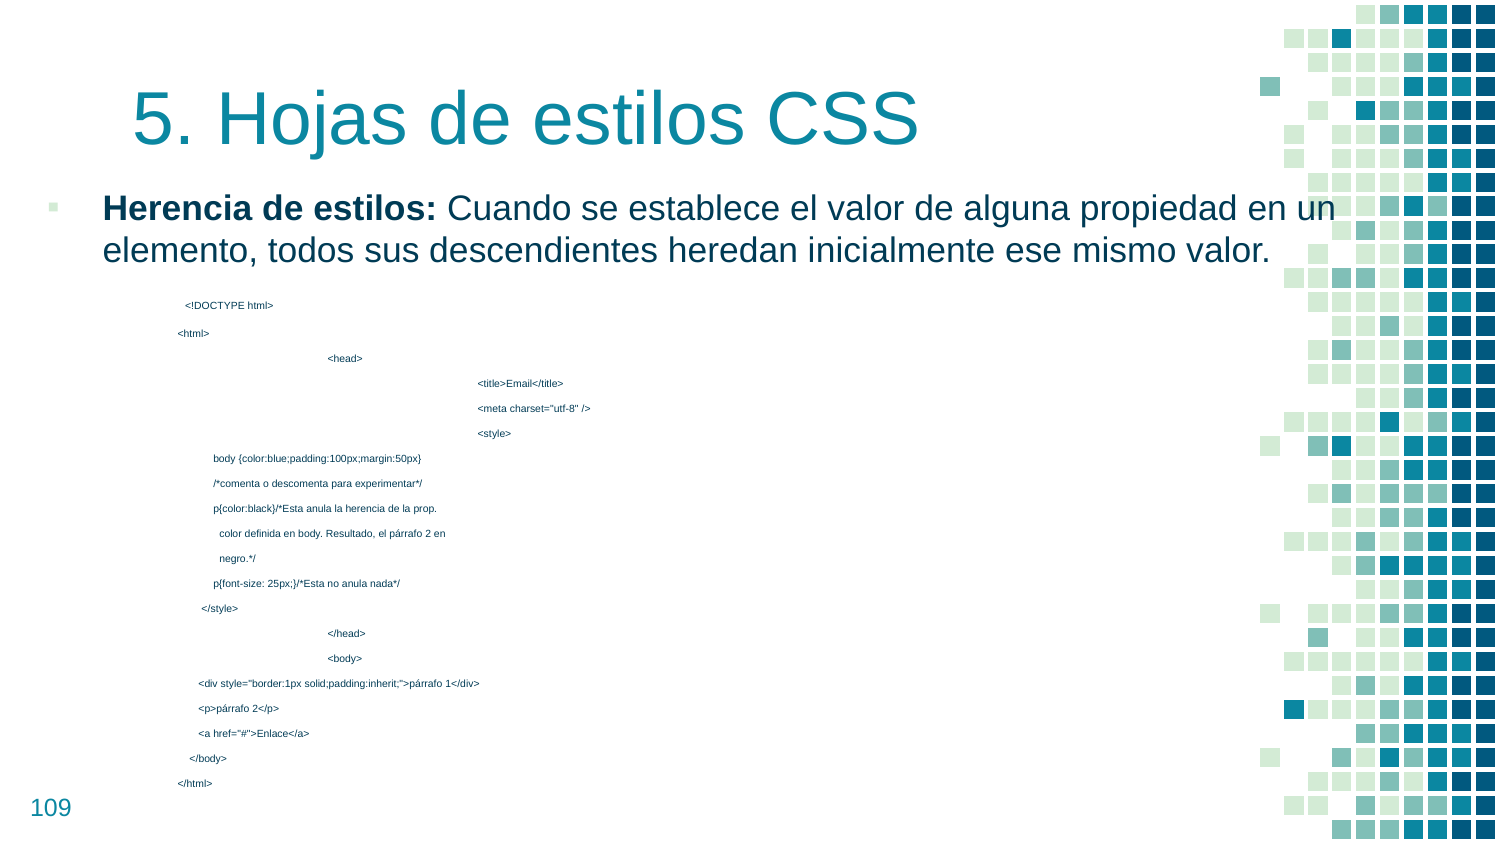

# 5. Hojas de estilos CSS

Herencia de estilos: Cuando se establece el valor de alguna propiedad en un elemento, todos sus descendientes heredan inicialmente ese mismo valor.
 <!DOCTYPE html>
<html>
	<head>
		<title>Email</title>
		<meta charset="utf-8" />
		<style>
            body {color:blue;padding:100px;margin:50px}
            /*comenta o descomenta para experimentar*/
            p{color:black}/*Esta anula la herencia de la prop.
              color definida en body. Resultado, el párrafo 2 en
              negro.*/
            p{font-size: 25px;}/*Esta no anula nada*/
        </style>
	</head>
	<body>
       <div style="border:1px solid;padding:inherit;">párrafo 1</div>
       <p>párrafo 2</p>
       <a href="#">Enlace</a>
    </body>
</html>

109